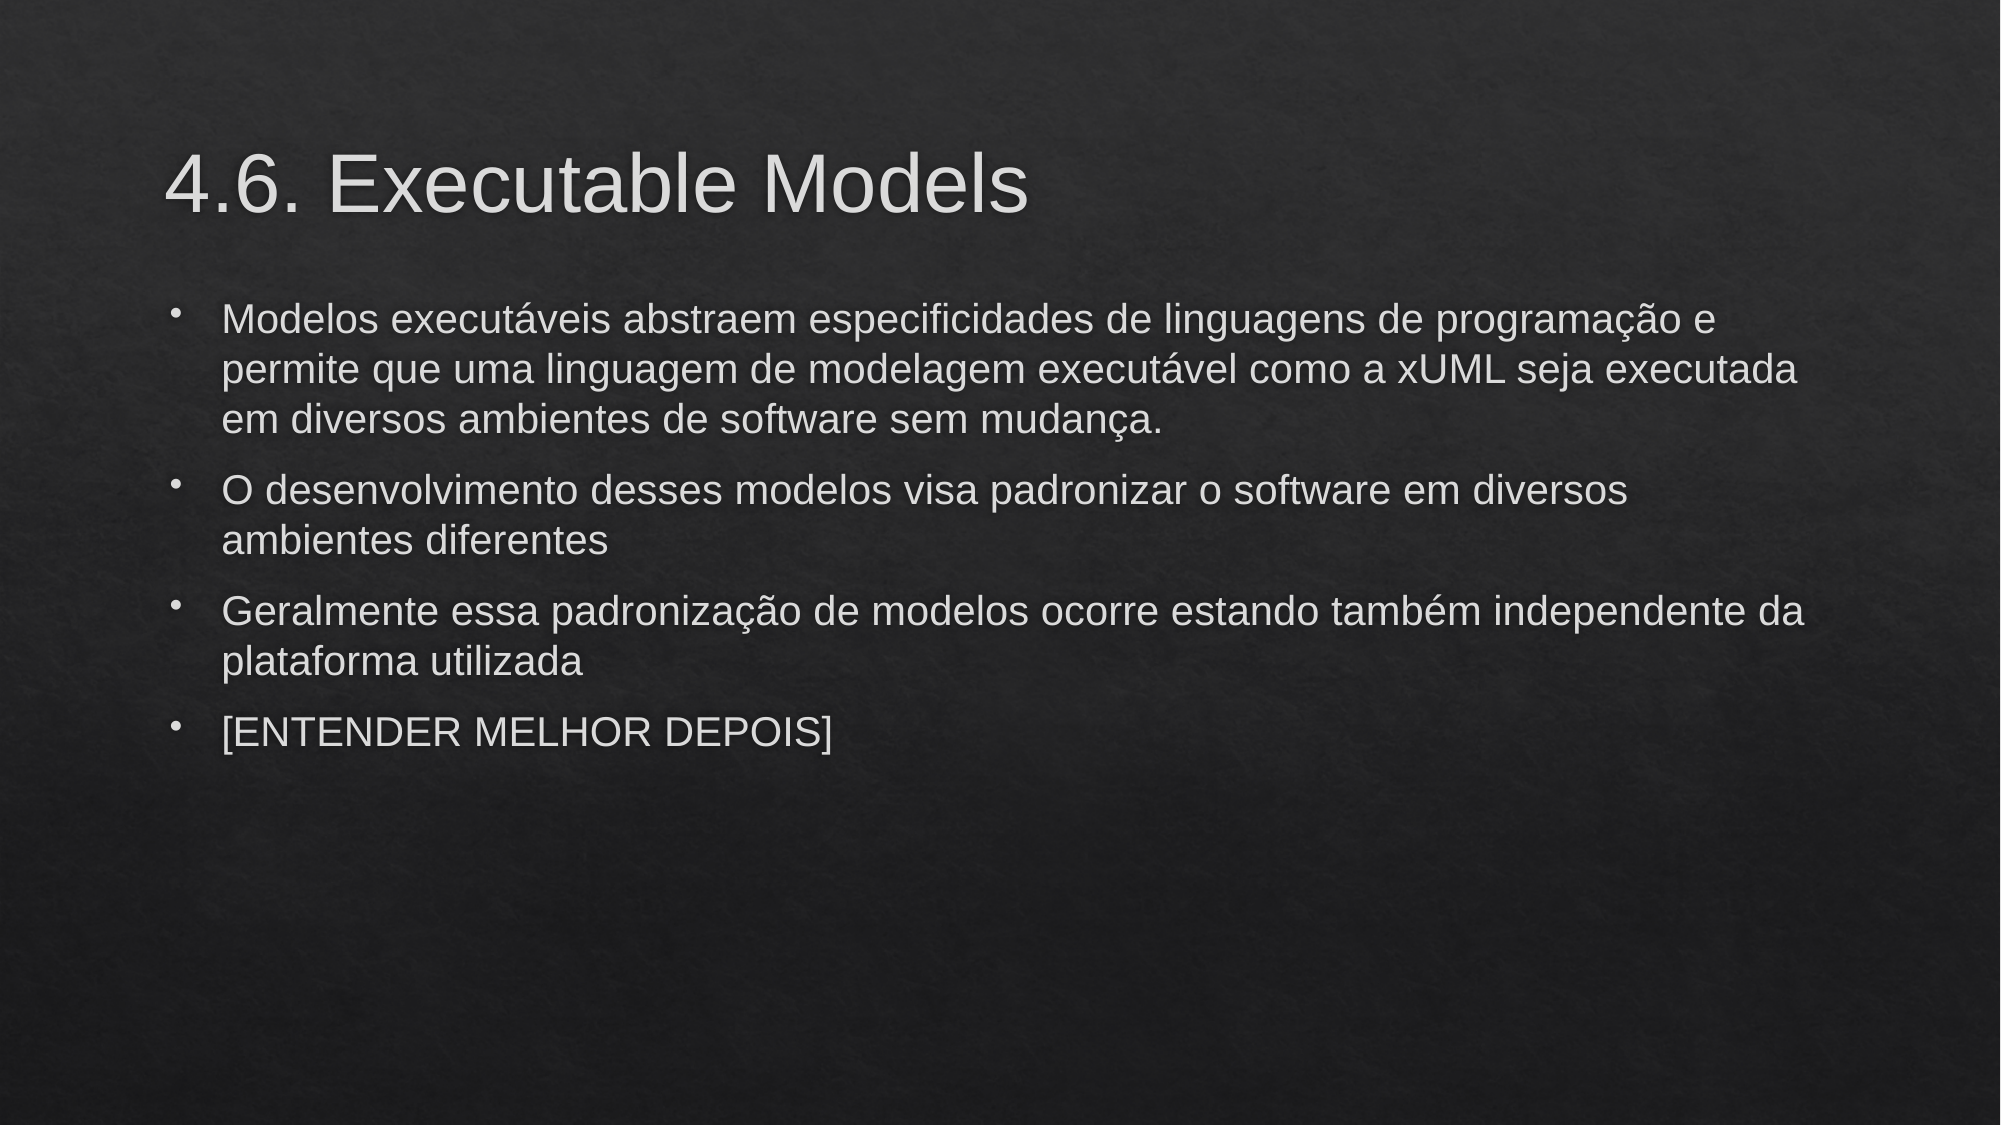

# 4.6. Executable Models
Modelos executáveis abstraem especificidades de linguagens de programação e permite que uma linguagem de modelagem executável como a xUML seja executada em diversos ambientes de software sem mudança.
O desenvolvimento desses modelos visa padronizar o software em diversos ambientes diferentes
Geralmente essa padronização de modelos ocorre estando também independente da plataforma utilizada
[ENTENDER MELHOR DEPOIS]